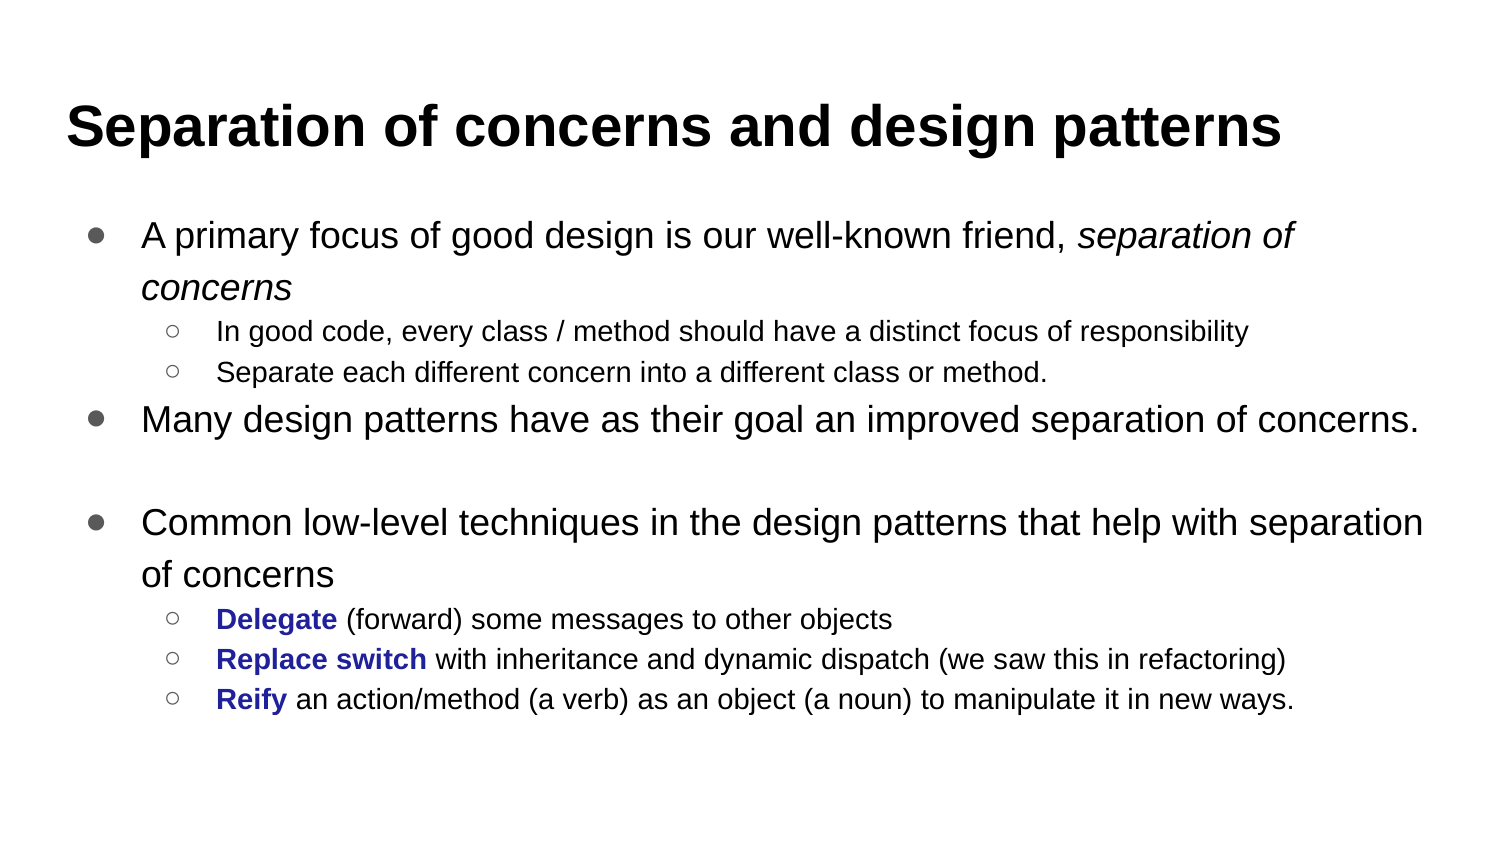

# Separation of concerns and design patterns
A primary focus of good design is our well-known friend, separation of concerns
In good code, every class / method should have a distinct focus of responsibility
Separate each different concern into a different class or method.
Many design patterns have as their goal an improved separation of concerns.

Common low-level techniques in the design patterns that help with separation of concerns
Delegate (forward) some messages to other objects
Replace switch with inheritance and dynamic dispatch (we saw this in refactoring)
Reify an action/method (a verb) as an object (a noun) to manipulate it in new ways.